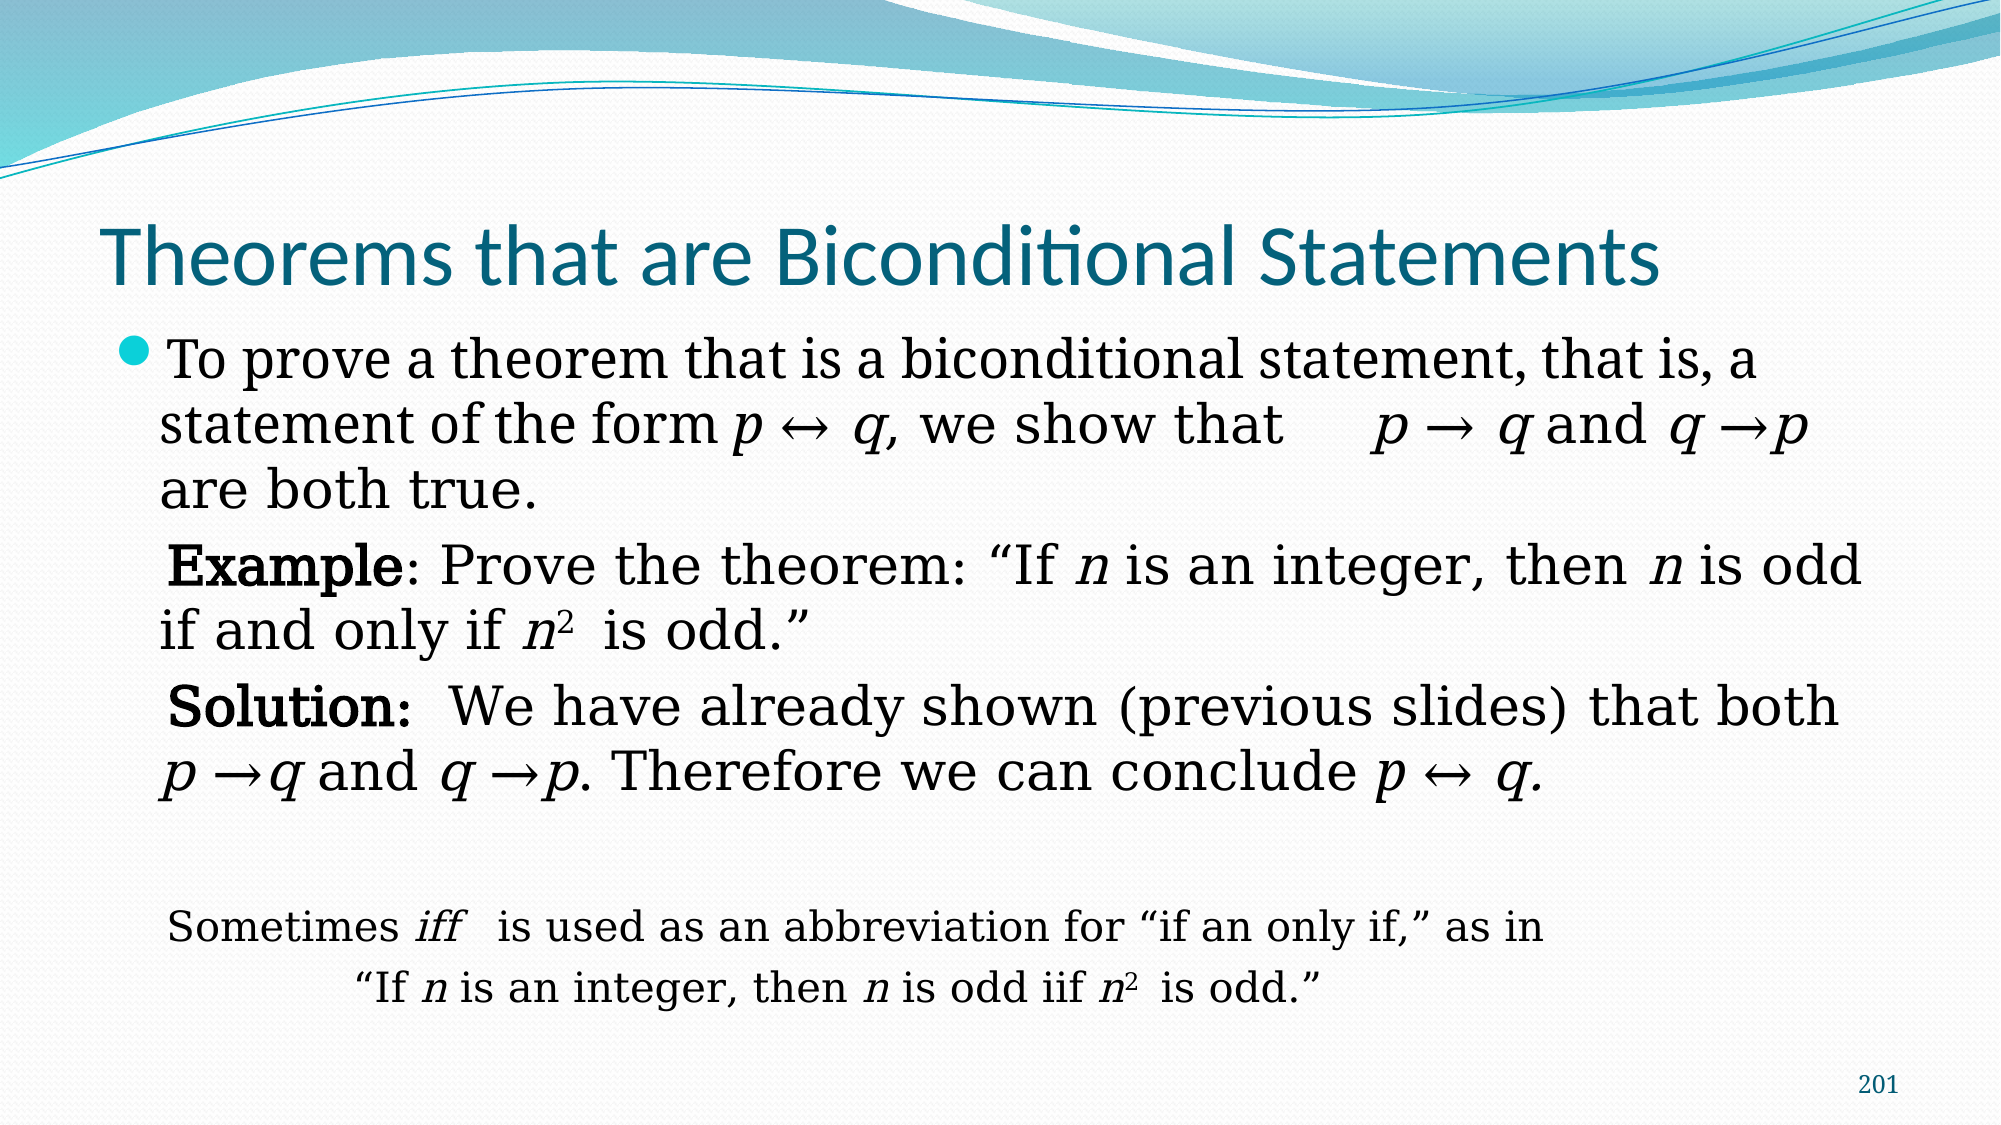

# Theorems that are Biconditional Statements
To prove a theorem that is a biconditional statement, that is, a statement of the form p ↔ q, we show that     p → q and q →p are both true.
   Example: Prove the theorem: “If n is an integer, then n is odd if and only if n2  is odd.”
   Solution:  We have already shown (previous slides) that both p →q and q →p. Therefore we can conclude p ↔ q.

   Sometimes iff   is used as an abbreviation for “if an only if,” as in
                  “If n is an integer, then n is odd iif n2  is odd.”
201